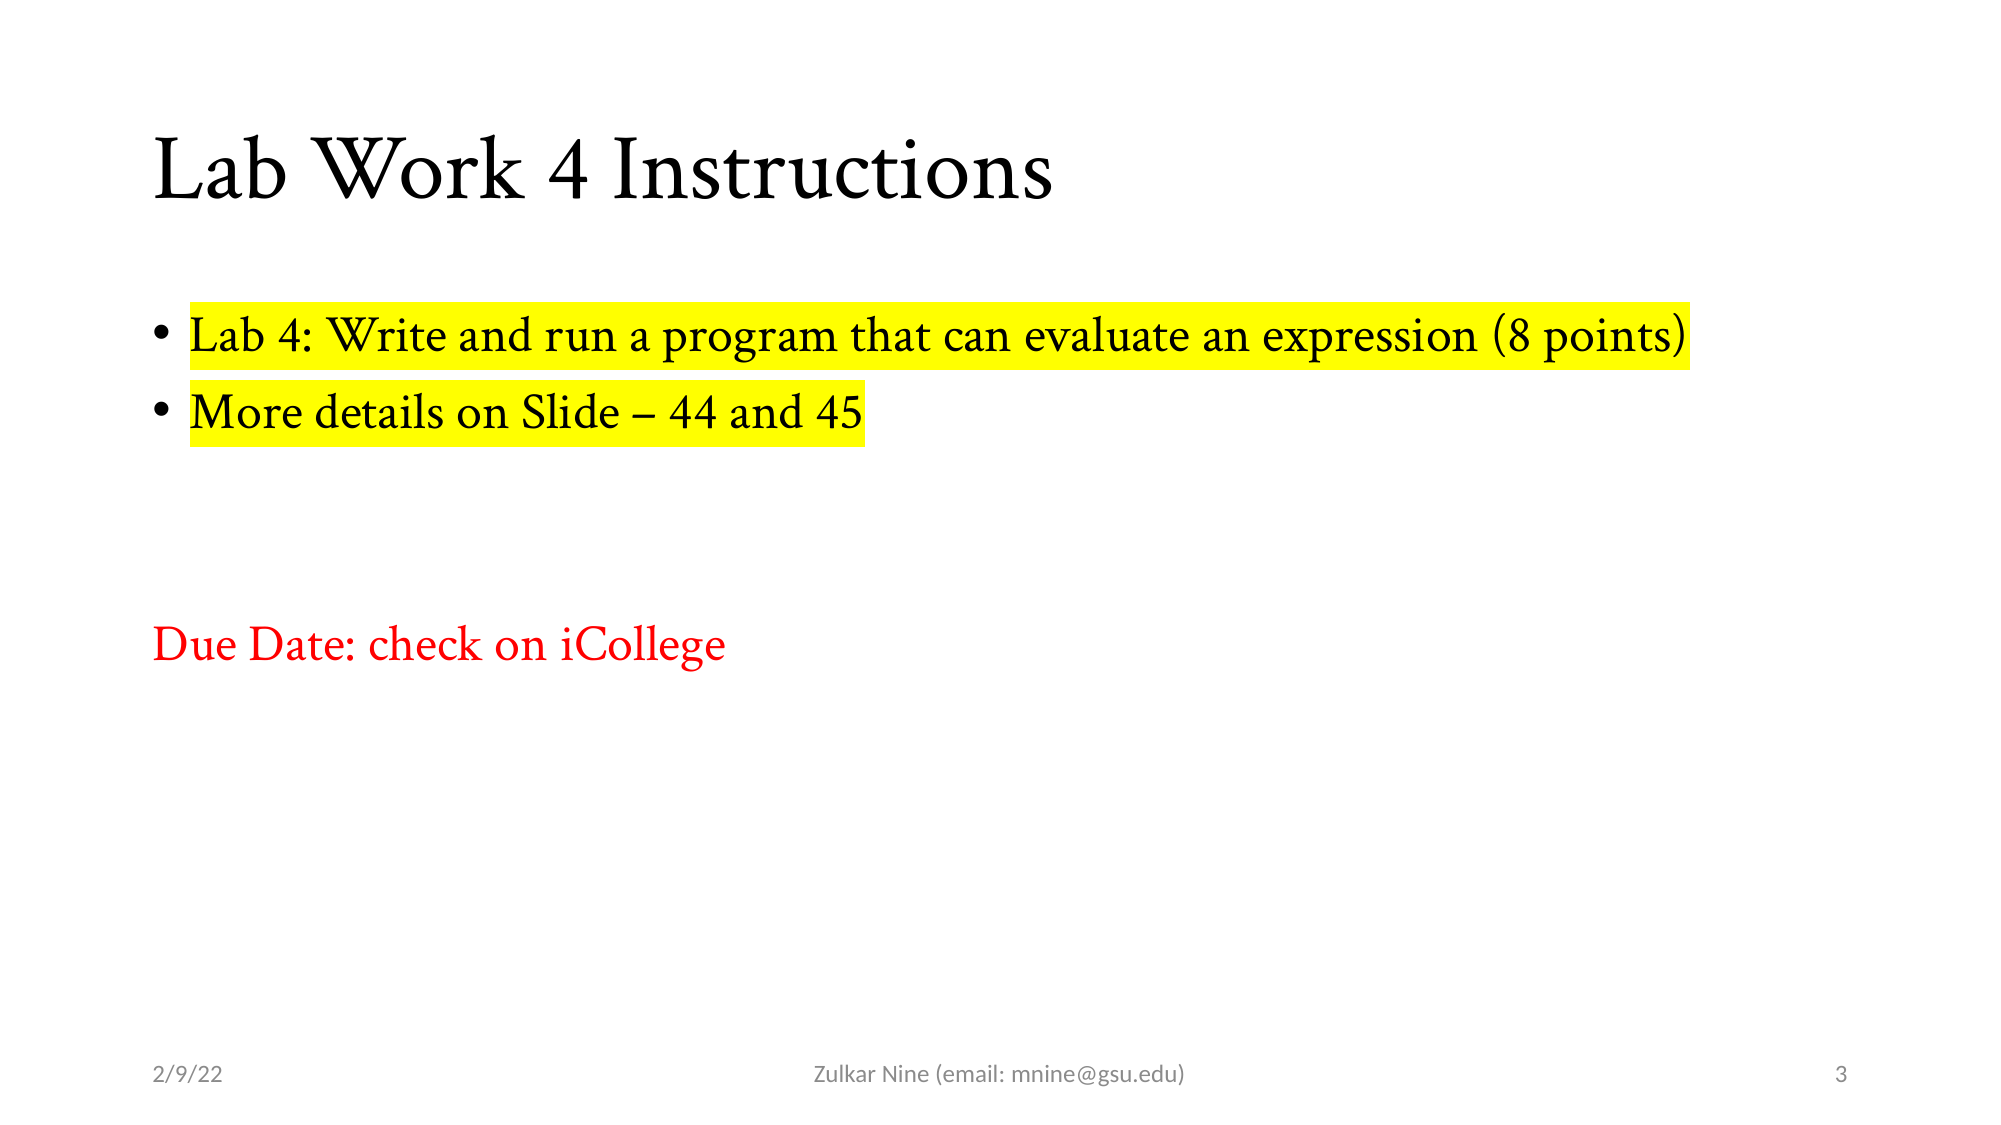

# Lab Work 4 Instructions
Lab 4: Write and run a program that can evaluate an expression (8 points)
More details on Slide – 44 and 45

Due Date: check on iCollege

2/9/22
Zulkar Nine (email: mnine@gsu.edu)
3